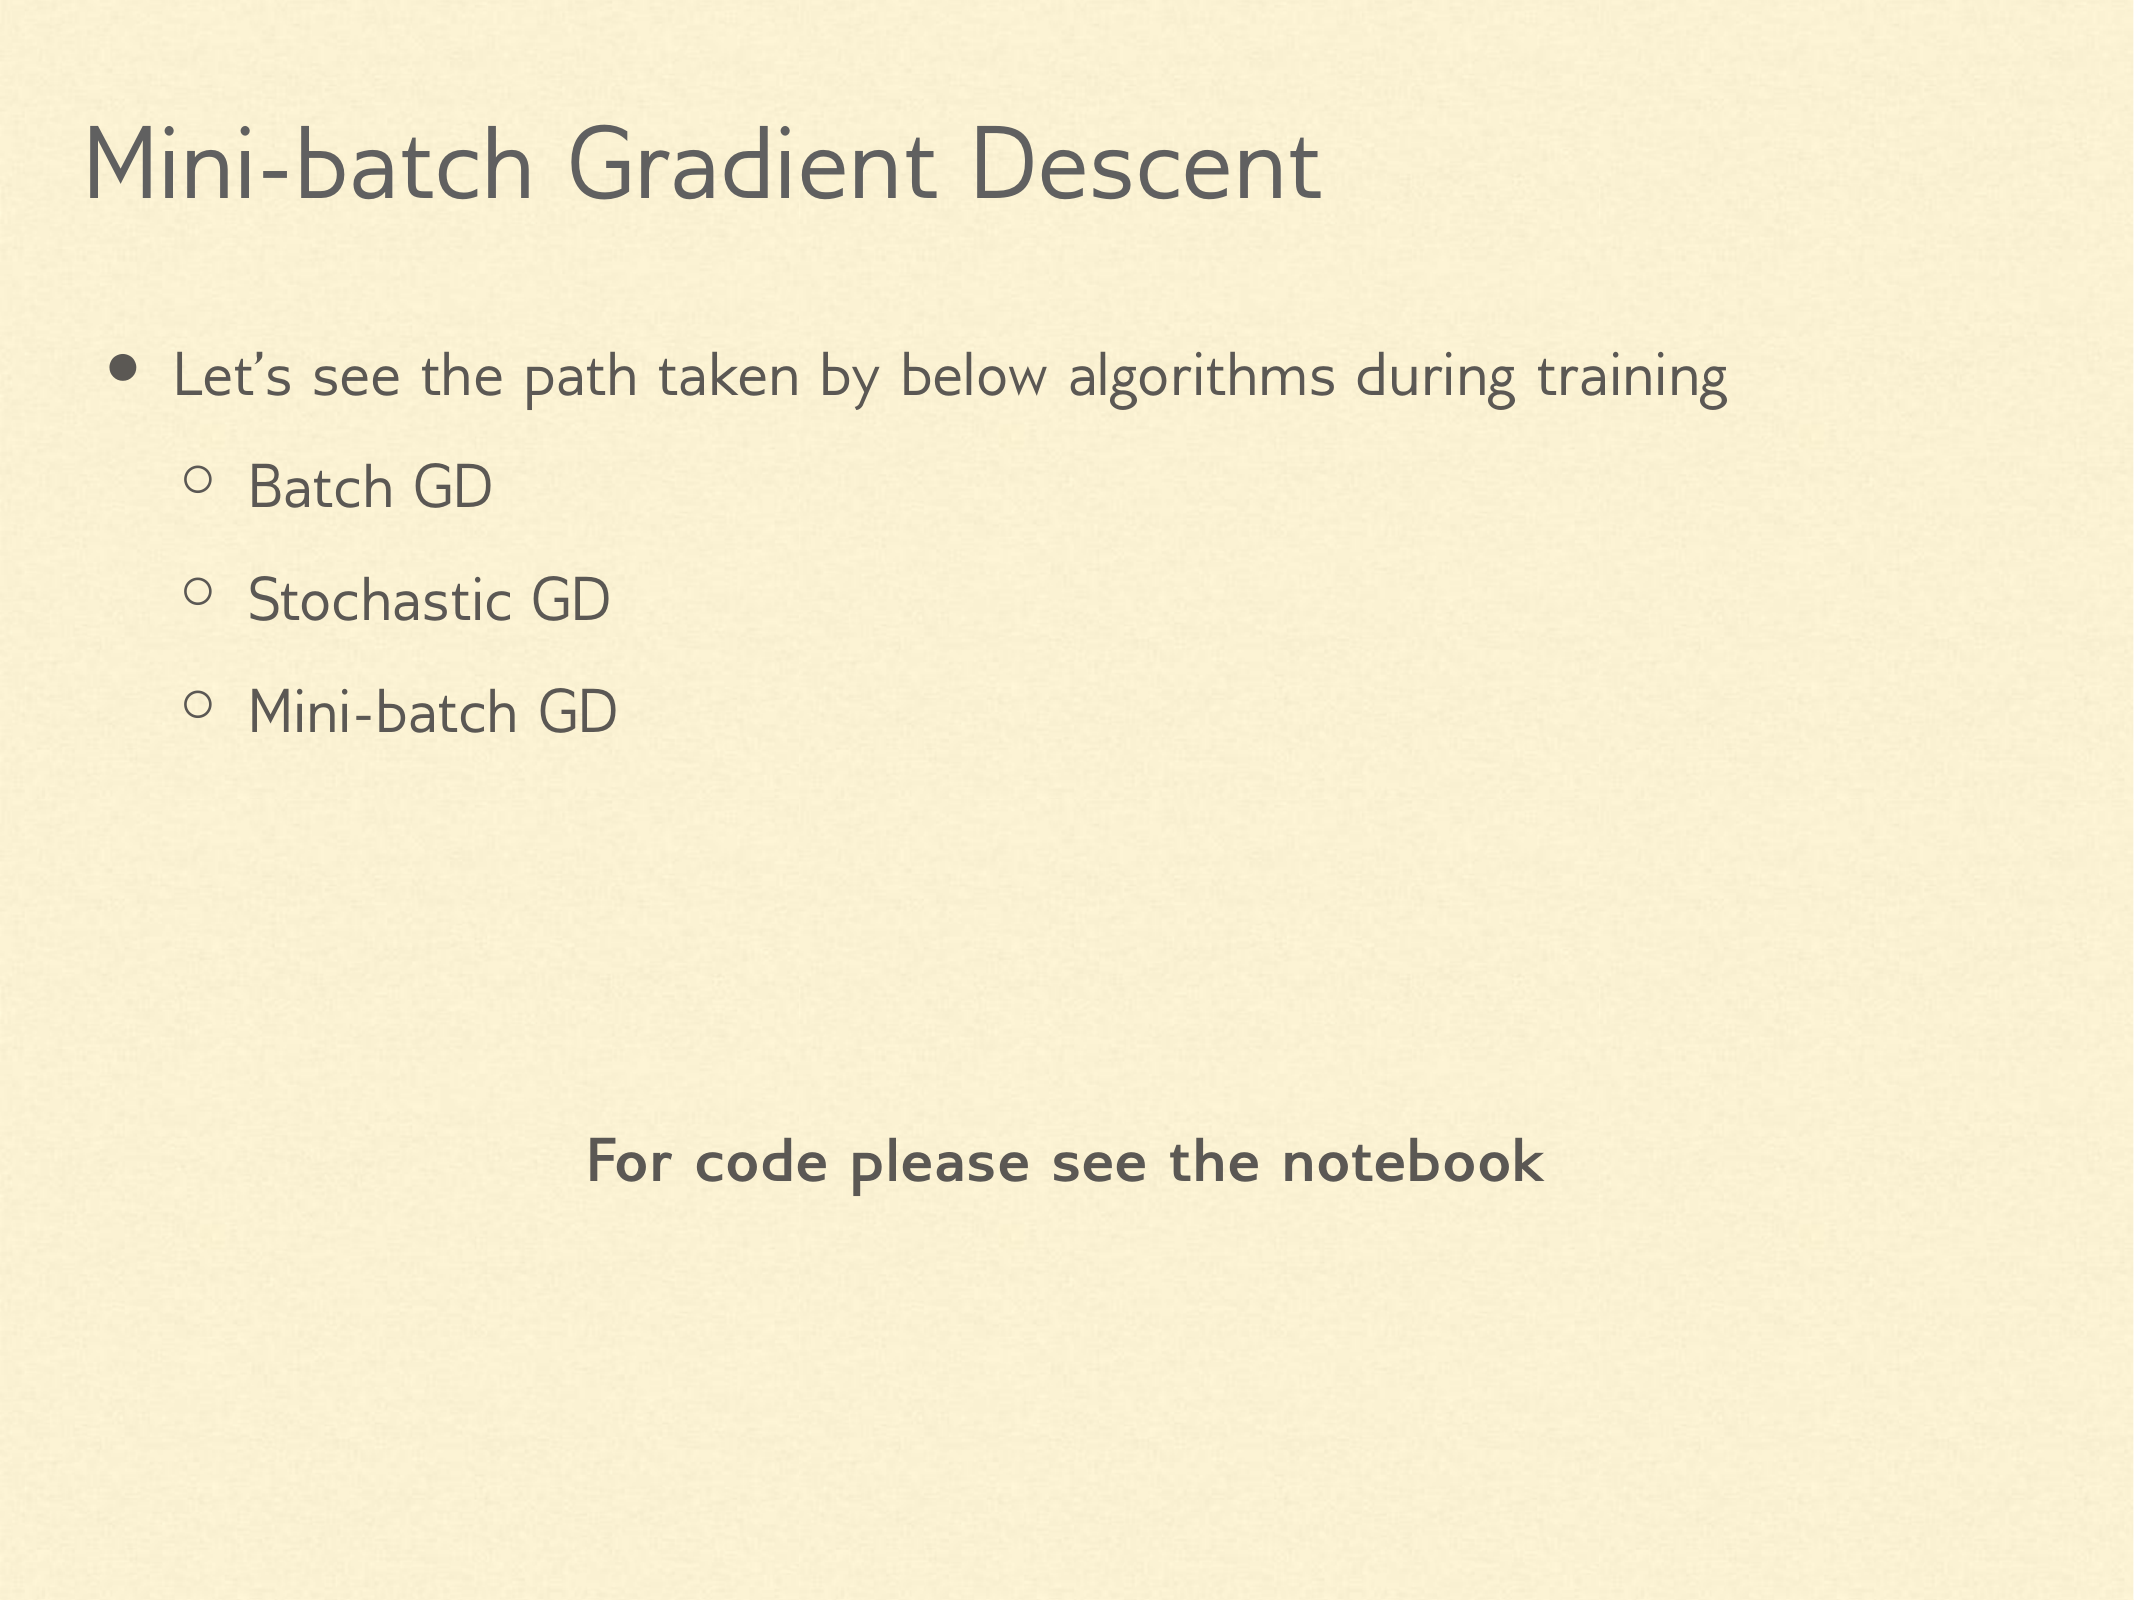

Mini-batch Gradient Descent
Let’s see the path taken by below algorithms during training
Batch GD
Stochastic GD
Mini-batch GD

For code please see the notebook